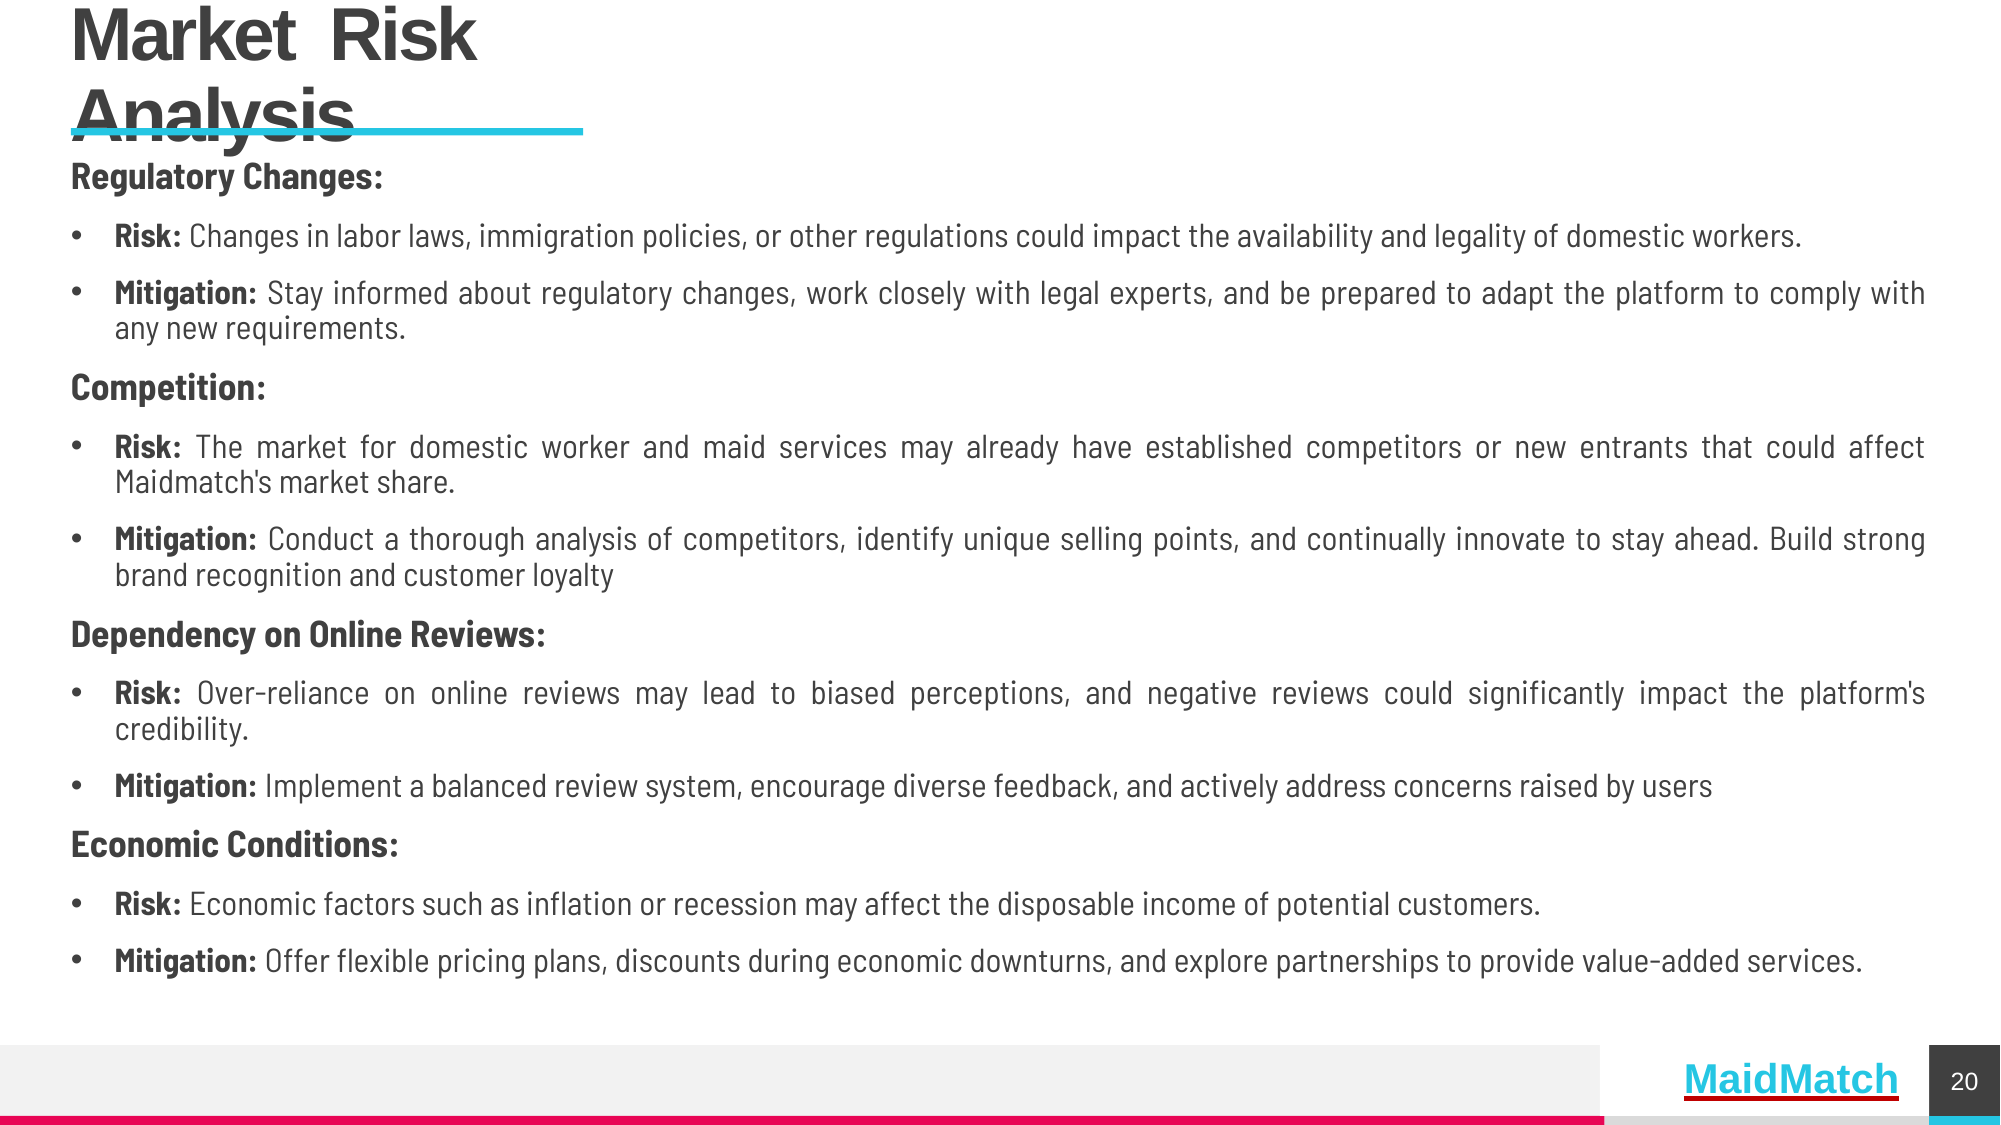

# Market  Risk  Analysis

Regulatory Changes:
Risk: Changes in labor laws, immigration policies, or other regulations could impact the availability and legality of domestic workers.
Mitigation: Stay informed about regulatory changes, work closely with legal experts, and be prepared to adapt the platform to comply with any new requirements.
Competition:
Risk: The market for domestic worker and maid services may already have established competitors or new entrants that could affect Maidmatch's market share.
Mitigation: Conduct a thorough analysis of competitors, identify unique selling points, and continually innovate to stay ahead. Build strong brand recognition and customer loyalty
Dependency on Online Reviews:
Risk: Over-reliance on online reviews may lead to biased perceptions, and negative reviews could significantly impact the platform's credibility.
Mitigation: Implement a balanced review system, encourage diverse feedback, and actively address concerns raised by users
Economic Conditions:
Risk: Economic factors such as inflation or recession may affect the disposable income of potential customers.
Mitigation: Offer flexible pricing plans, discounts during economic downturns, and explore partnerships to provide value-added services.

MaidMatch
20